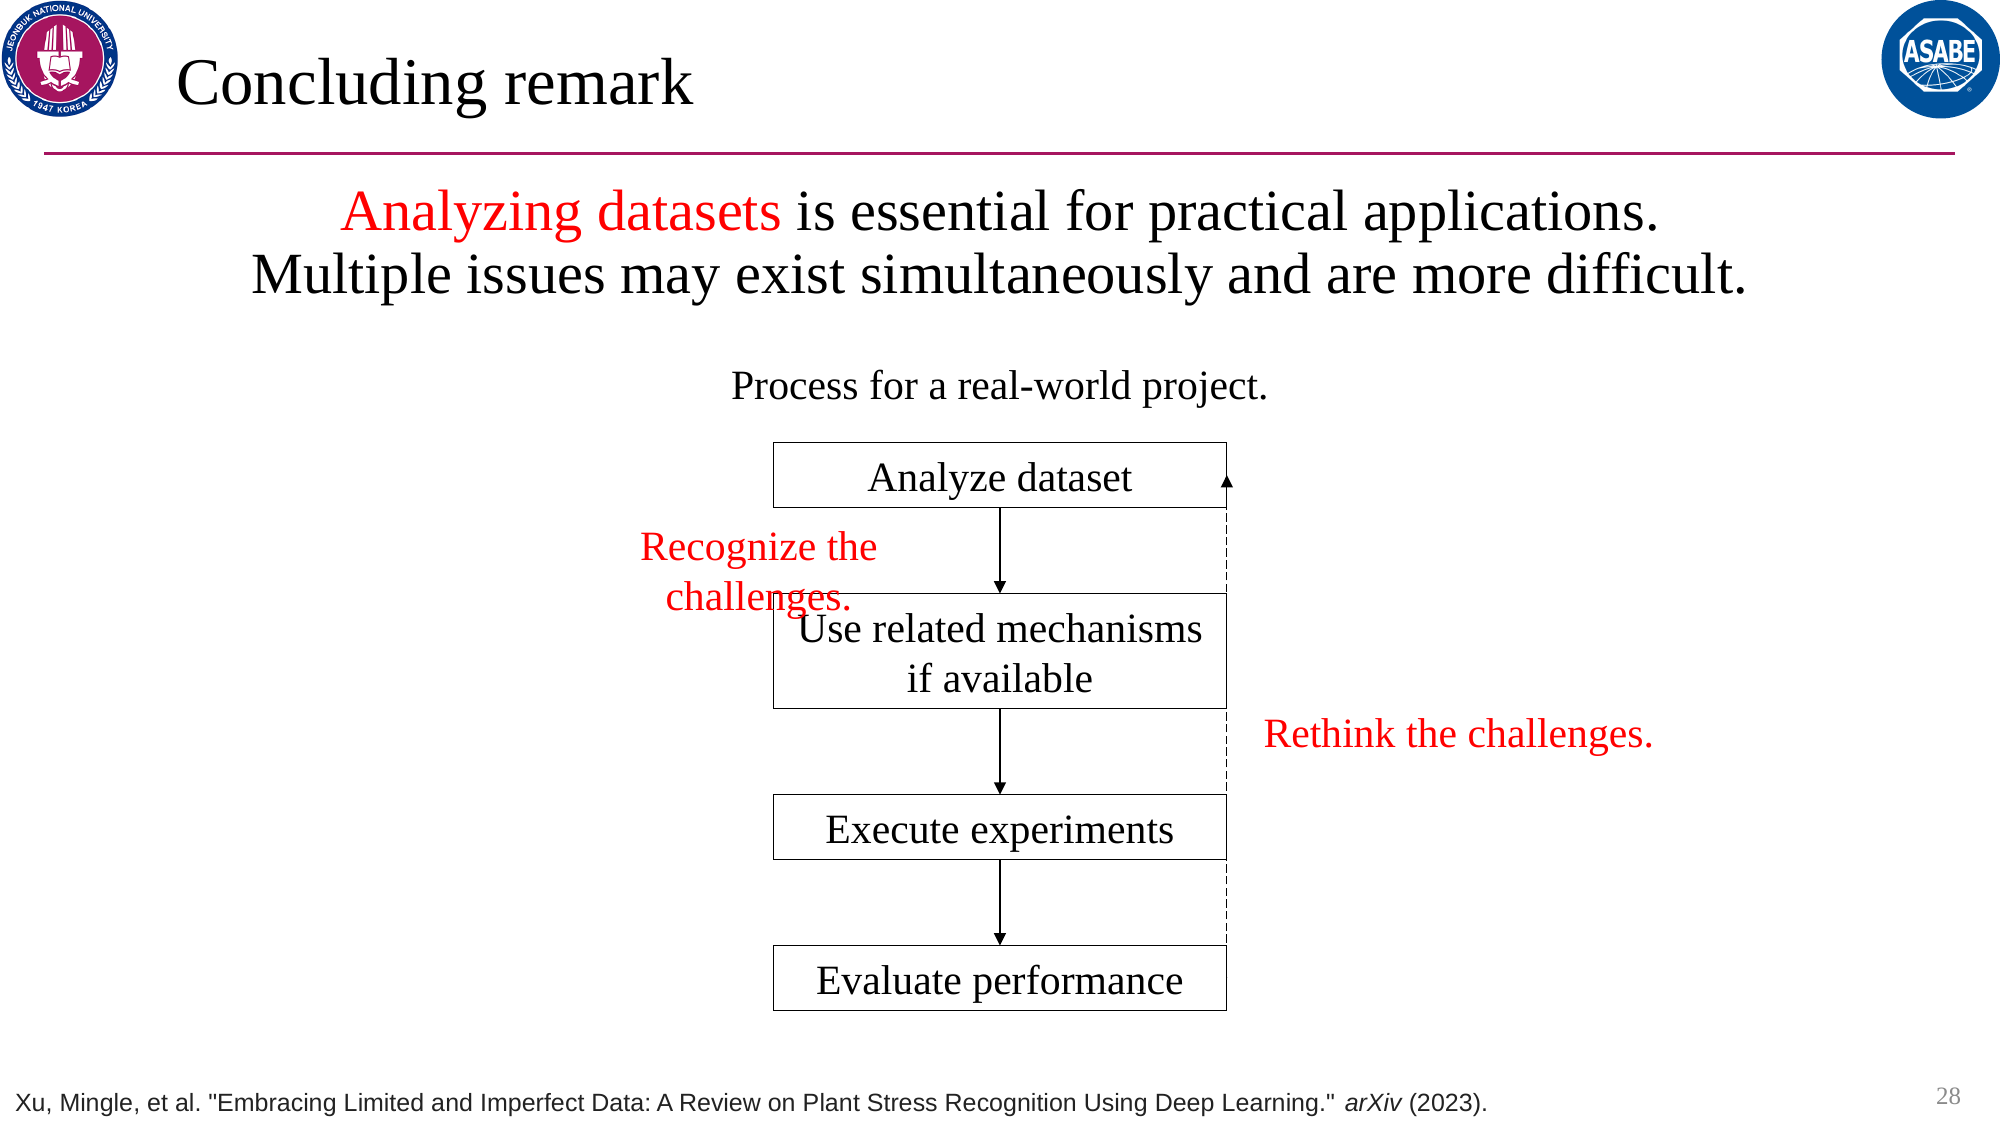

# Concluding remark
Process for a real-world project.
Analyzing datasets is essential for practical applications.
Multiple issues may exist simultaneously and are more difficult.
Recognize the challenges.
Analyze dataset
Rethink the challenges.
Use related mechanisms if available
Execute experiments
Evaluate performance
28
Xu, Mingle, et al. "Embracing Limited and Imperfect Data: A Review on Plant Stress Recognition Using Deep Learning." arXiv (2023).